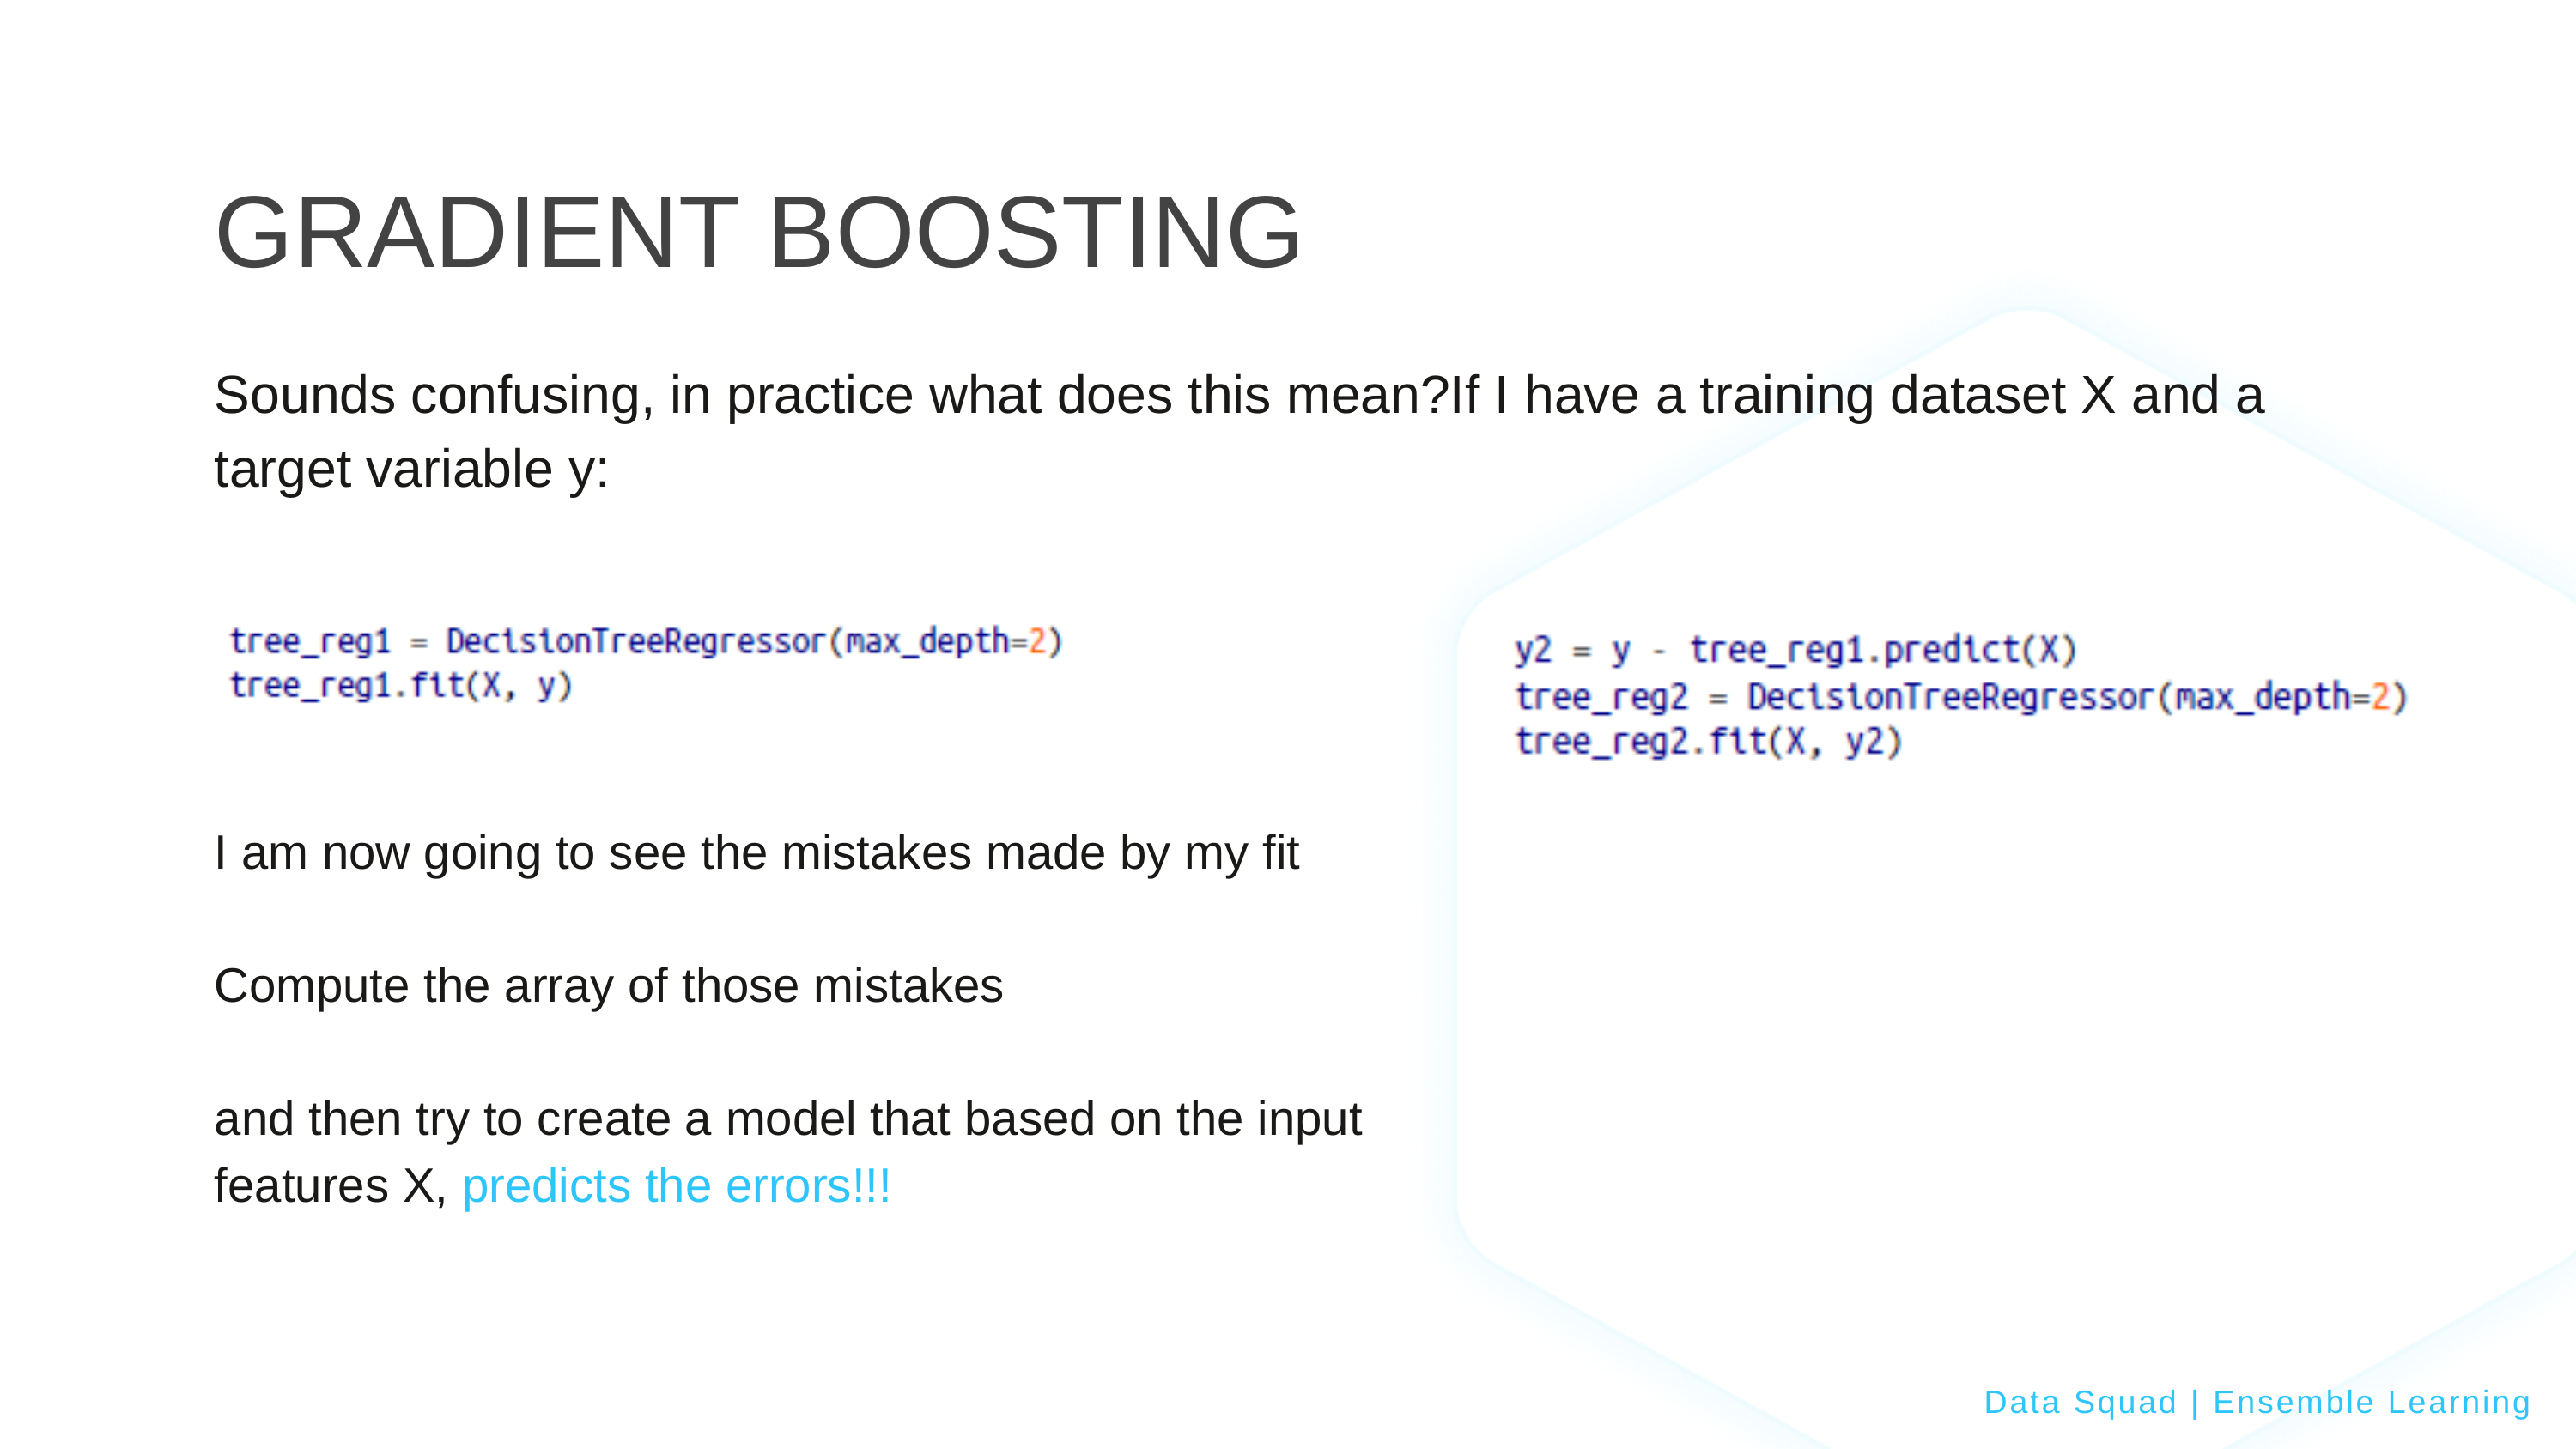

GRADIENT BOOSTING
Sounds confusing, in practice what does this mean?If I have a training dataset X and a target variable y:

I am now going to see the mistakes made by my fit

Compute the array of those mistakes

and then try to create a model that based on the input features X, predicts the errors!!!
Data Squad | Ensemble Learning